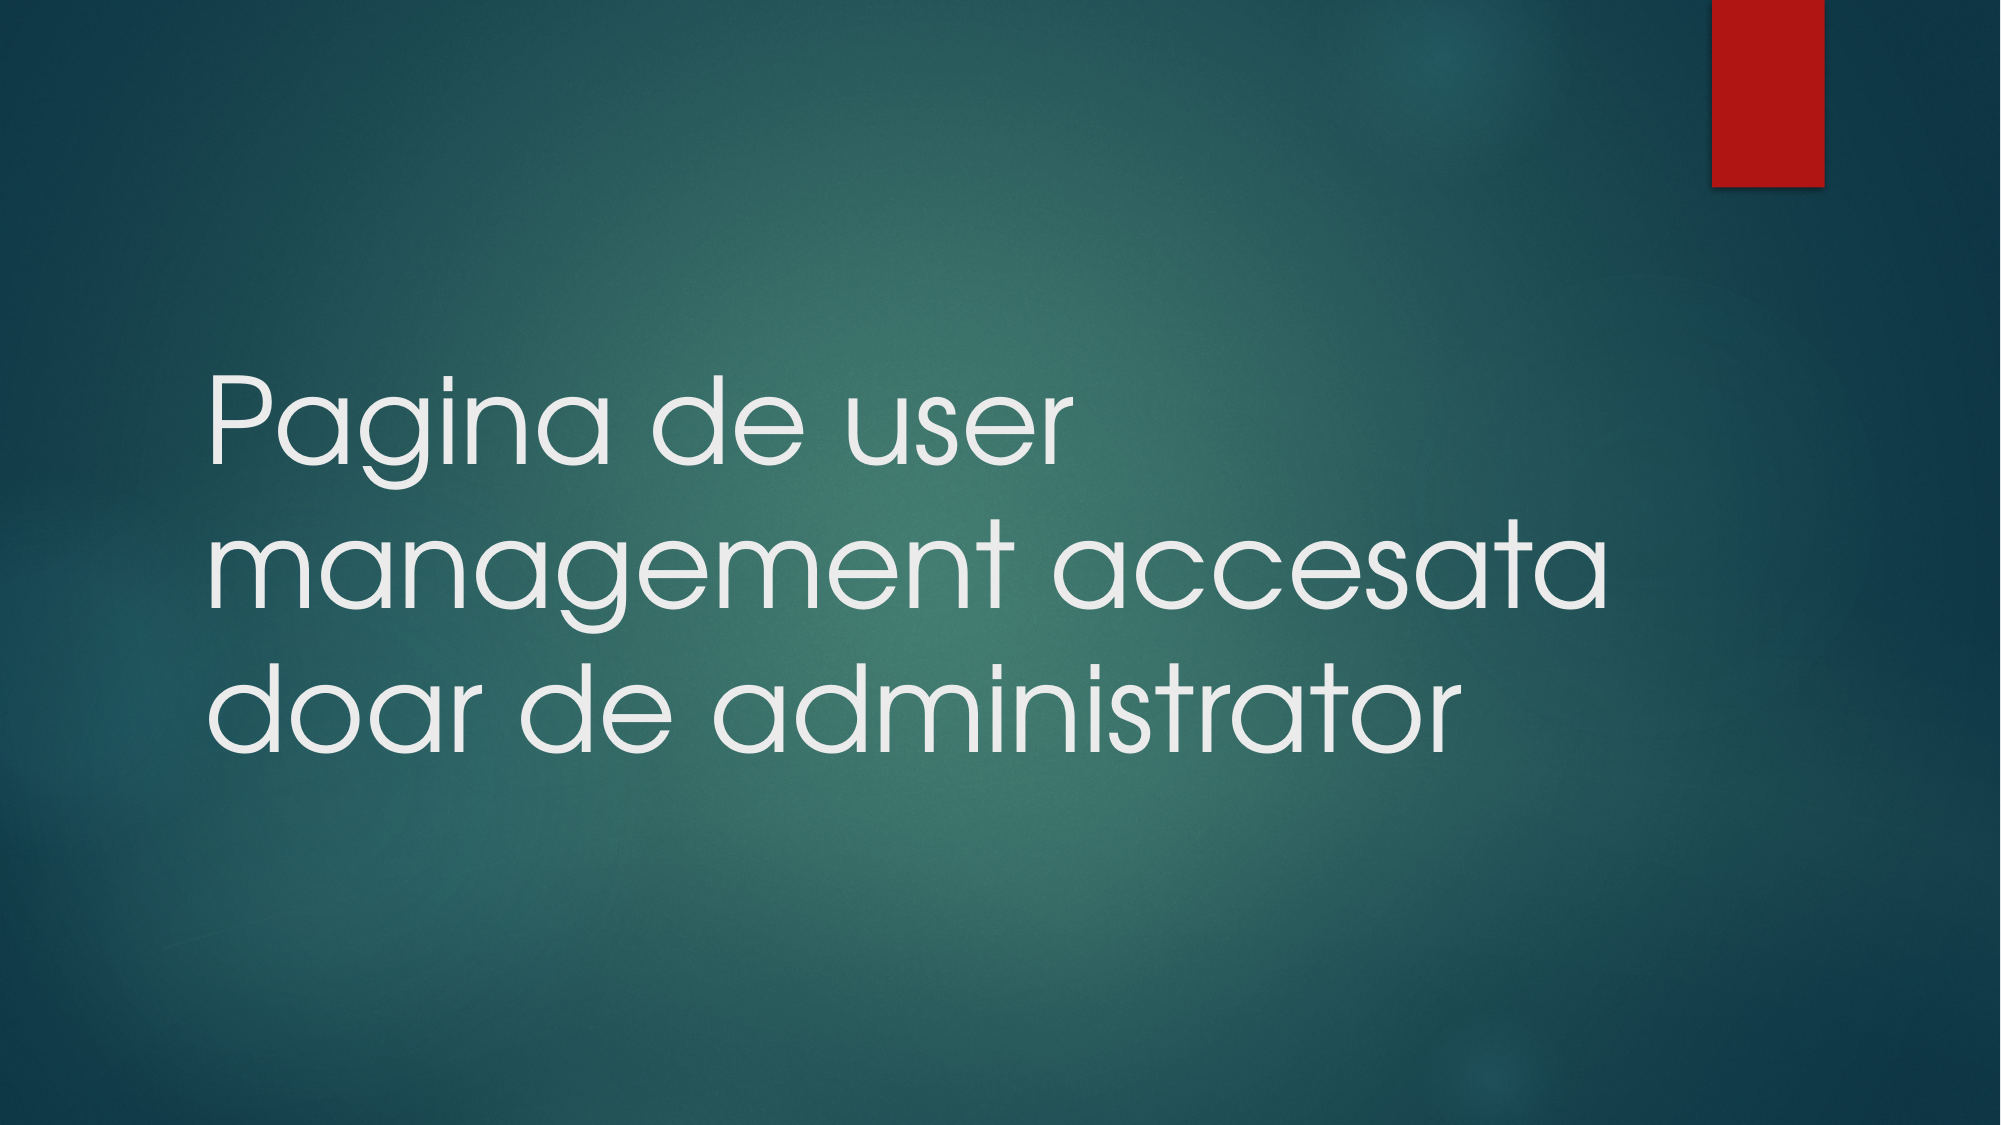

# Pagina de user management accesata doar de administrator